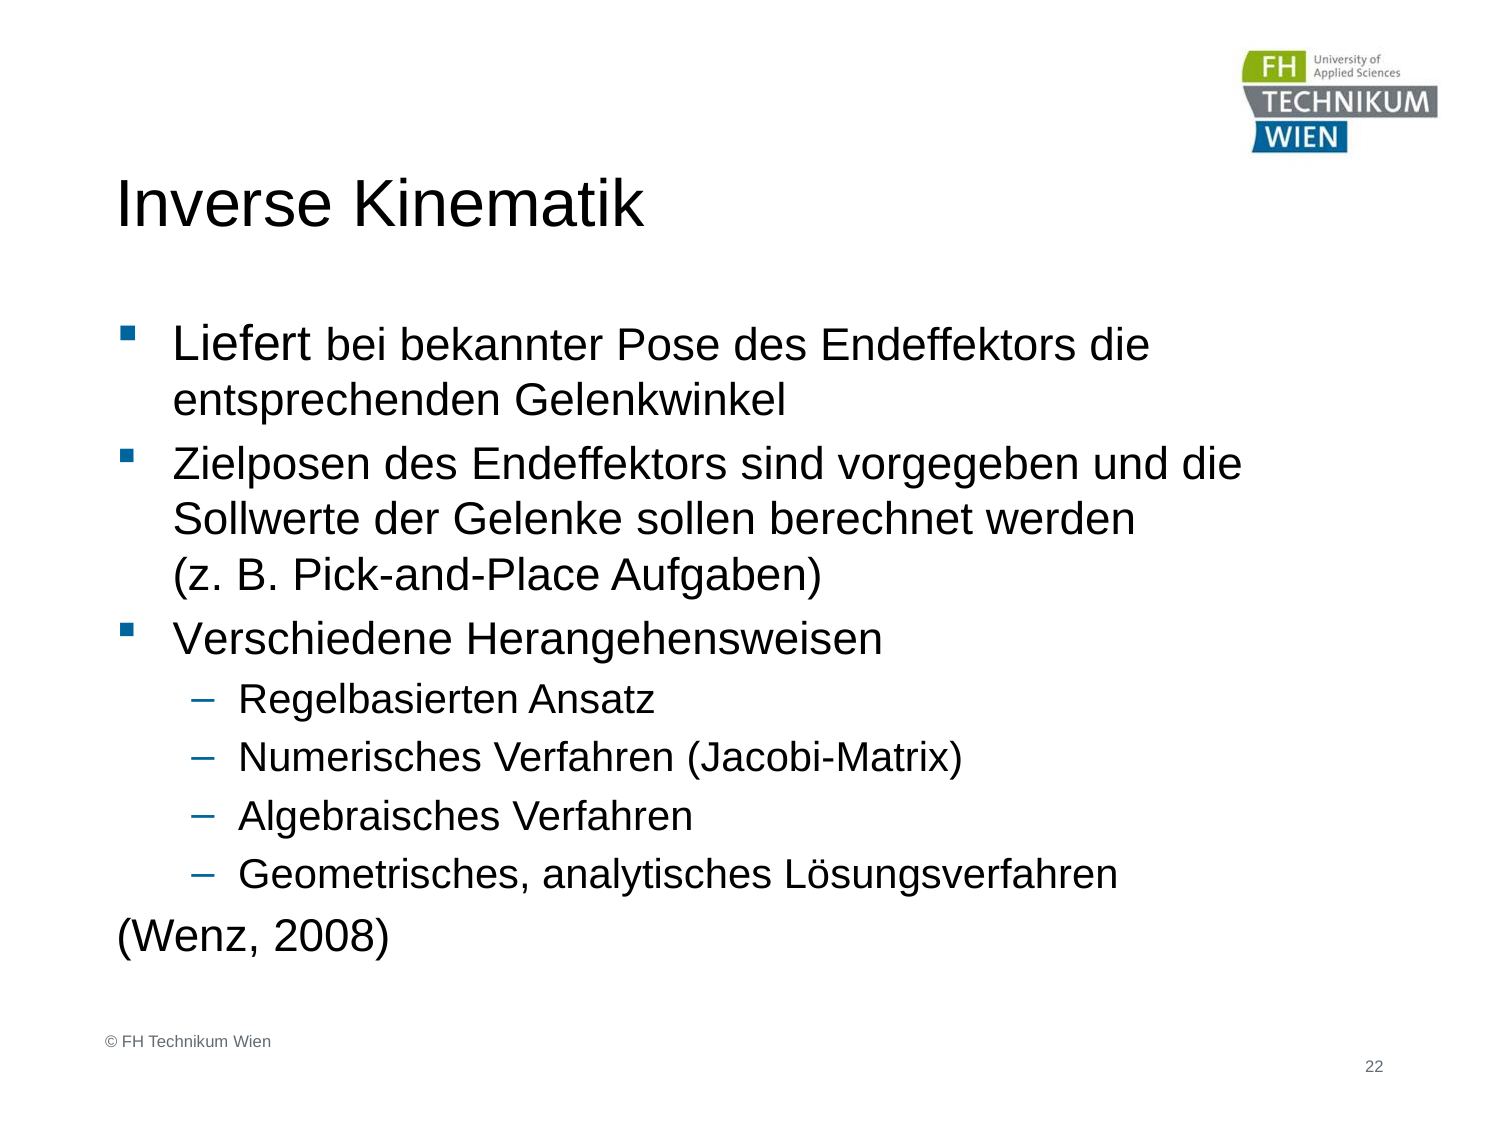

# Inverse Kinematik
Liefert bei bekannter Pose des Endeffektors die entsprechenden Gelenkwinkel
Zielposen des Endeffektors sind vorgegeben und die Sollwerte der Gelenke sollen berechnet werden
(z. B. Pick-and-Place Aufgaben)
Verschiedene Herangehensweisen
Regelbasierten Ansatz
Numerisches Verfahren (Jacobi-Matrix)
Algebraisches Verfahren
Geometrisches, analytisches Lösungsverfahren
(Wenz, 2008)

 © FH Technikum Wien

22